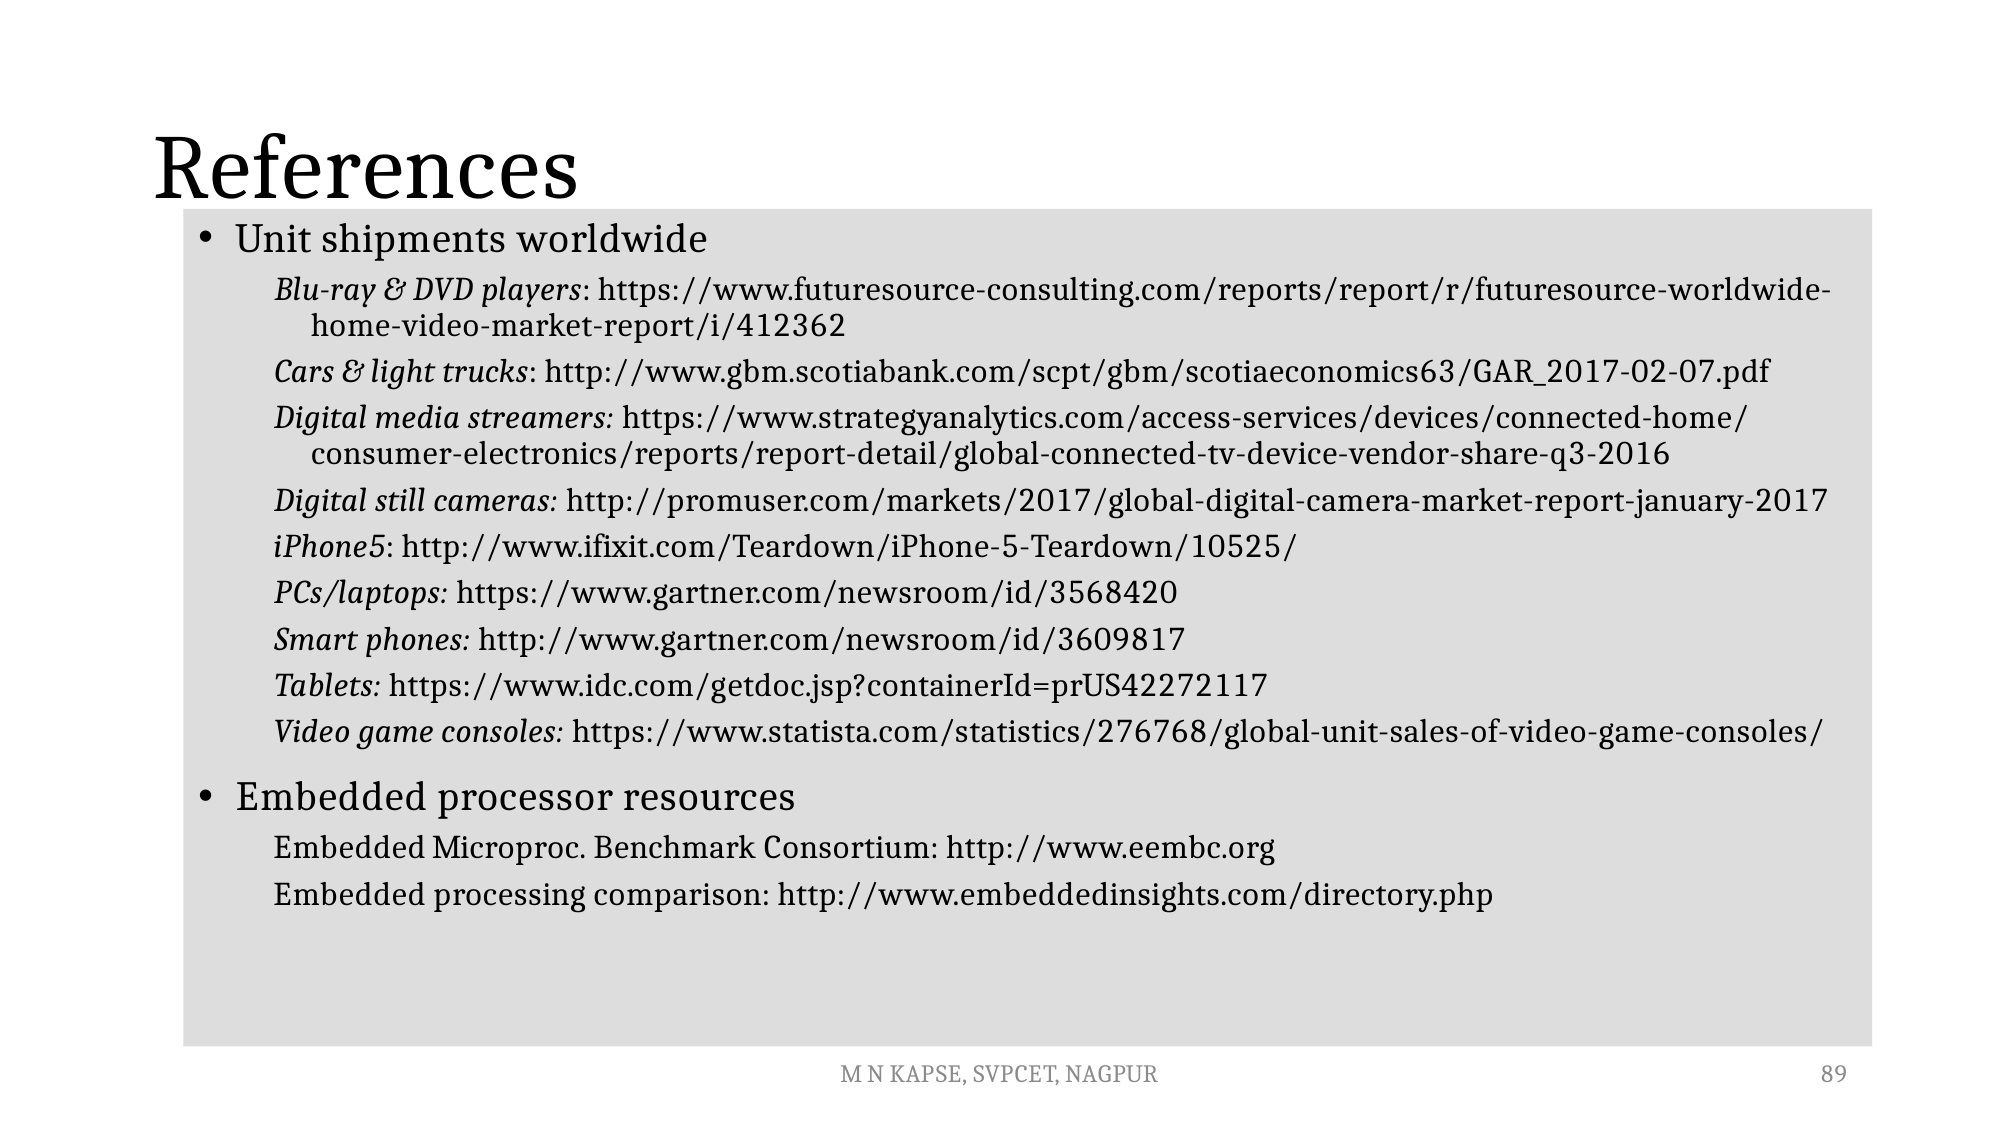

# References
Unit shipments worldwide
Blu-ray & DVD players: https://www.futuresource-consulting.com/reports/report/r/futuresource-worldwide-home-video-market-report/i/412362
Cars & light trucks: http://www.gbm.scotiabank.com/scpt/gbm/scotiaeconomics63/GAR_2017-02-07.pdf
Digital media streamers: https://www.strategyanalytics.com/access-services/devices/connected-home/consumer-electronics/reports/report-detail/global-connected-tv-device-vendor-share-q3-2016
Digital still cameras: http://promuser.com/markets/2017/global-digital-camera-market-report-january-2017
iPhone5: http://www.ifixit.com/Teardown/iPhone-5-Teardown/10525/
PCs/laptops: https://www.gartner.com/newsroom/id/3568420
Smart phones: http://www.gartner.com/newsroom/id/3609817
Tablets: https://www.idc.com/getdoc.jsp?containerId=prUS42272117
Video game consoles: https://www.statista.com/statistics/276768/global-unit-sales-of-video-game-consoles/
Embedded processor resources
Embedded Microproc. Benchmark Consortium: http://www.eembc.org
Embedded processing comparison: http://www.embeddedinsights.com/directory.php
M N KAPSE, SVPCET, NAGPUR
89